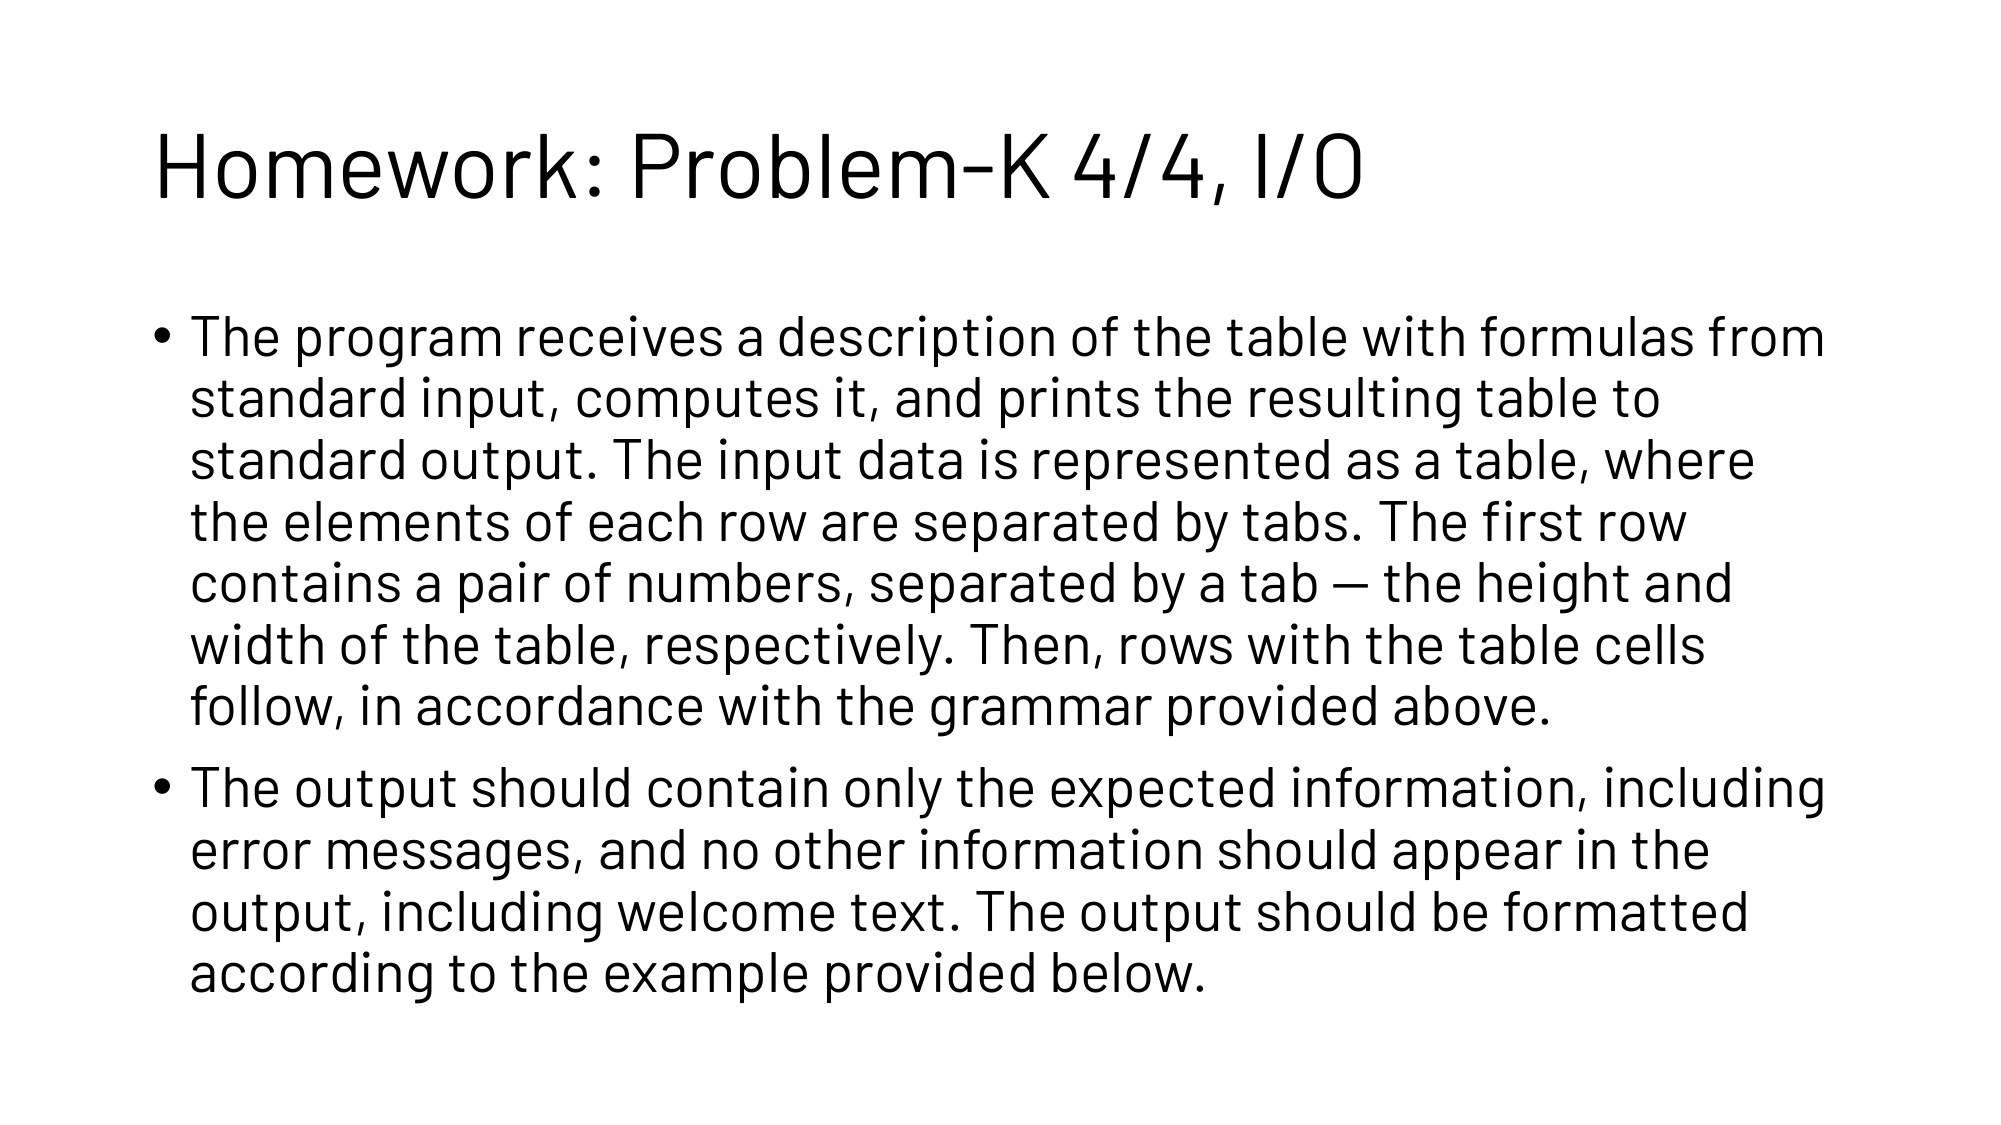

# Homework: Problem-K 4/4, I/O
The program receives a description of the table with formulas from standard input, computes it, and prints the resulting table to standard output. The input data is represented as a table, where the elements of each row are separated by tabs. The first row contains a pair of numbers, separated by a tab — the height and width of the table, respectively. Then, rows with the table cells follow, in accordance with the grammar provided above.
The output should contain only the expected information, including error messages, and no other information should appear in the output, including welcome text. The output should be formatted according to the example provided below.